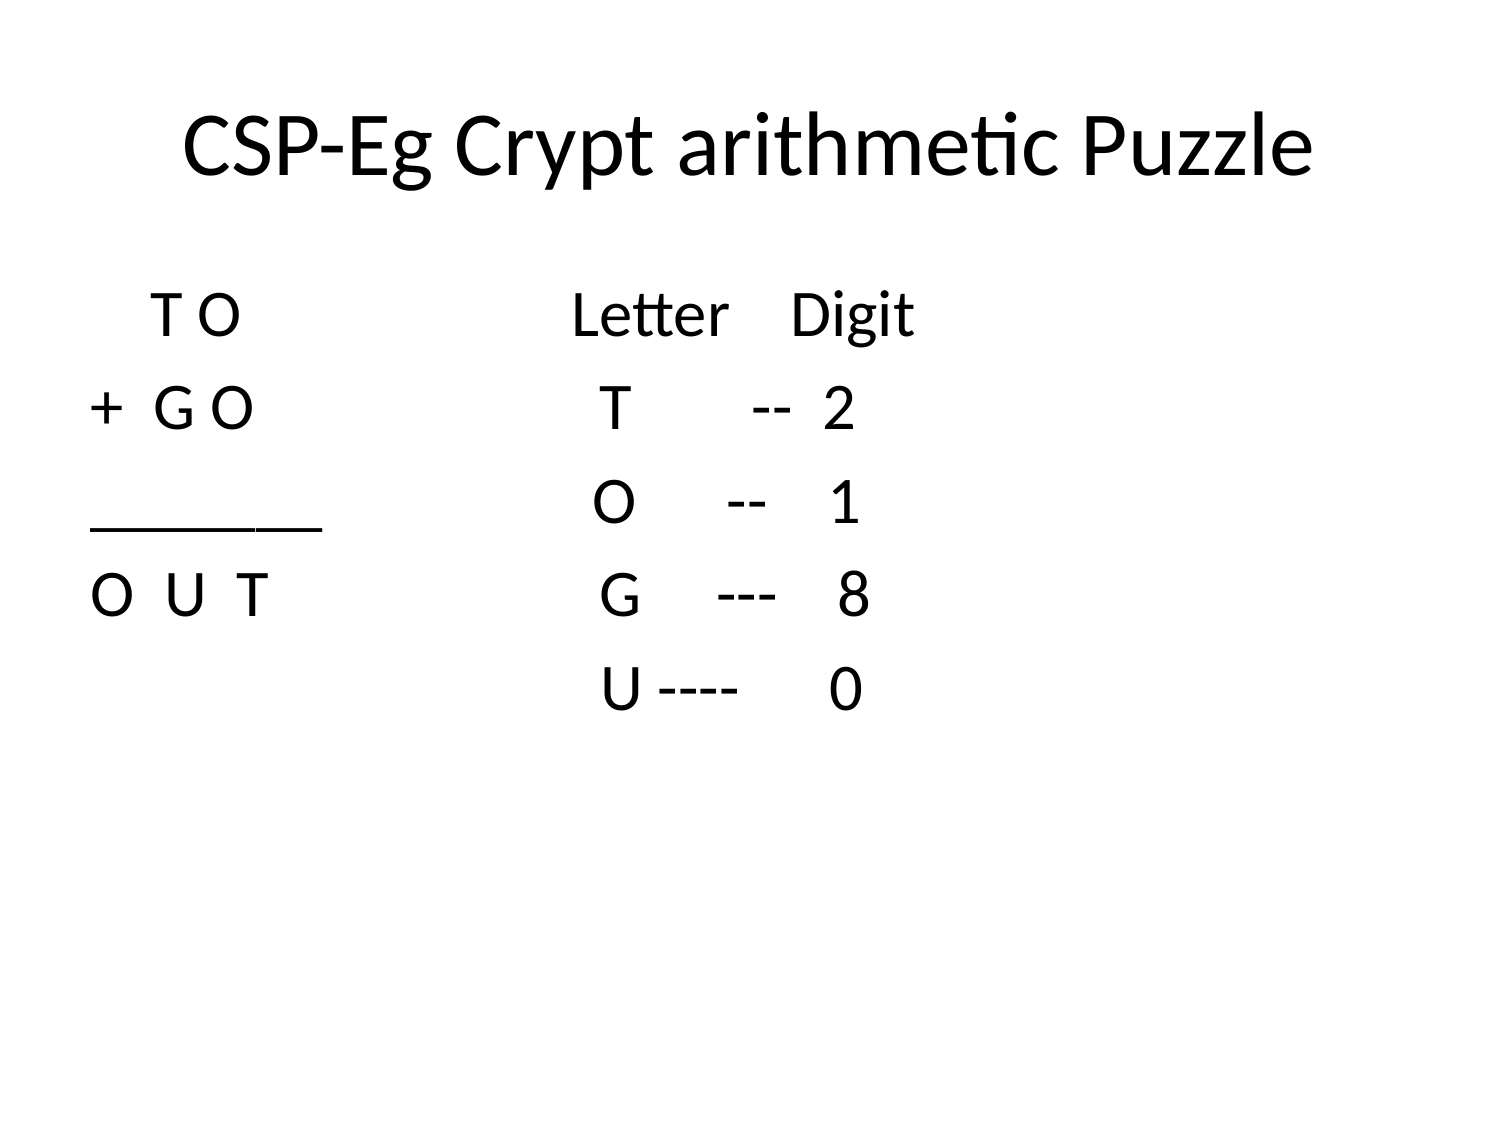

# CSP-Eg Crypt arithmetic Puzzle
    T O                      Letter    Digit
+  G O                       T        --  2
_______                  O      --    1
O  U  T                      G     ---    8
                                  U ----      0